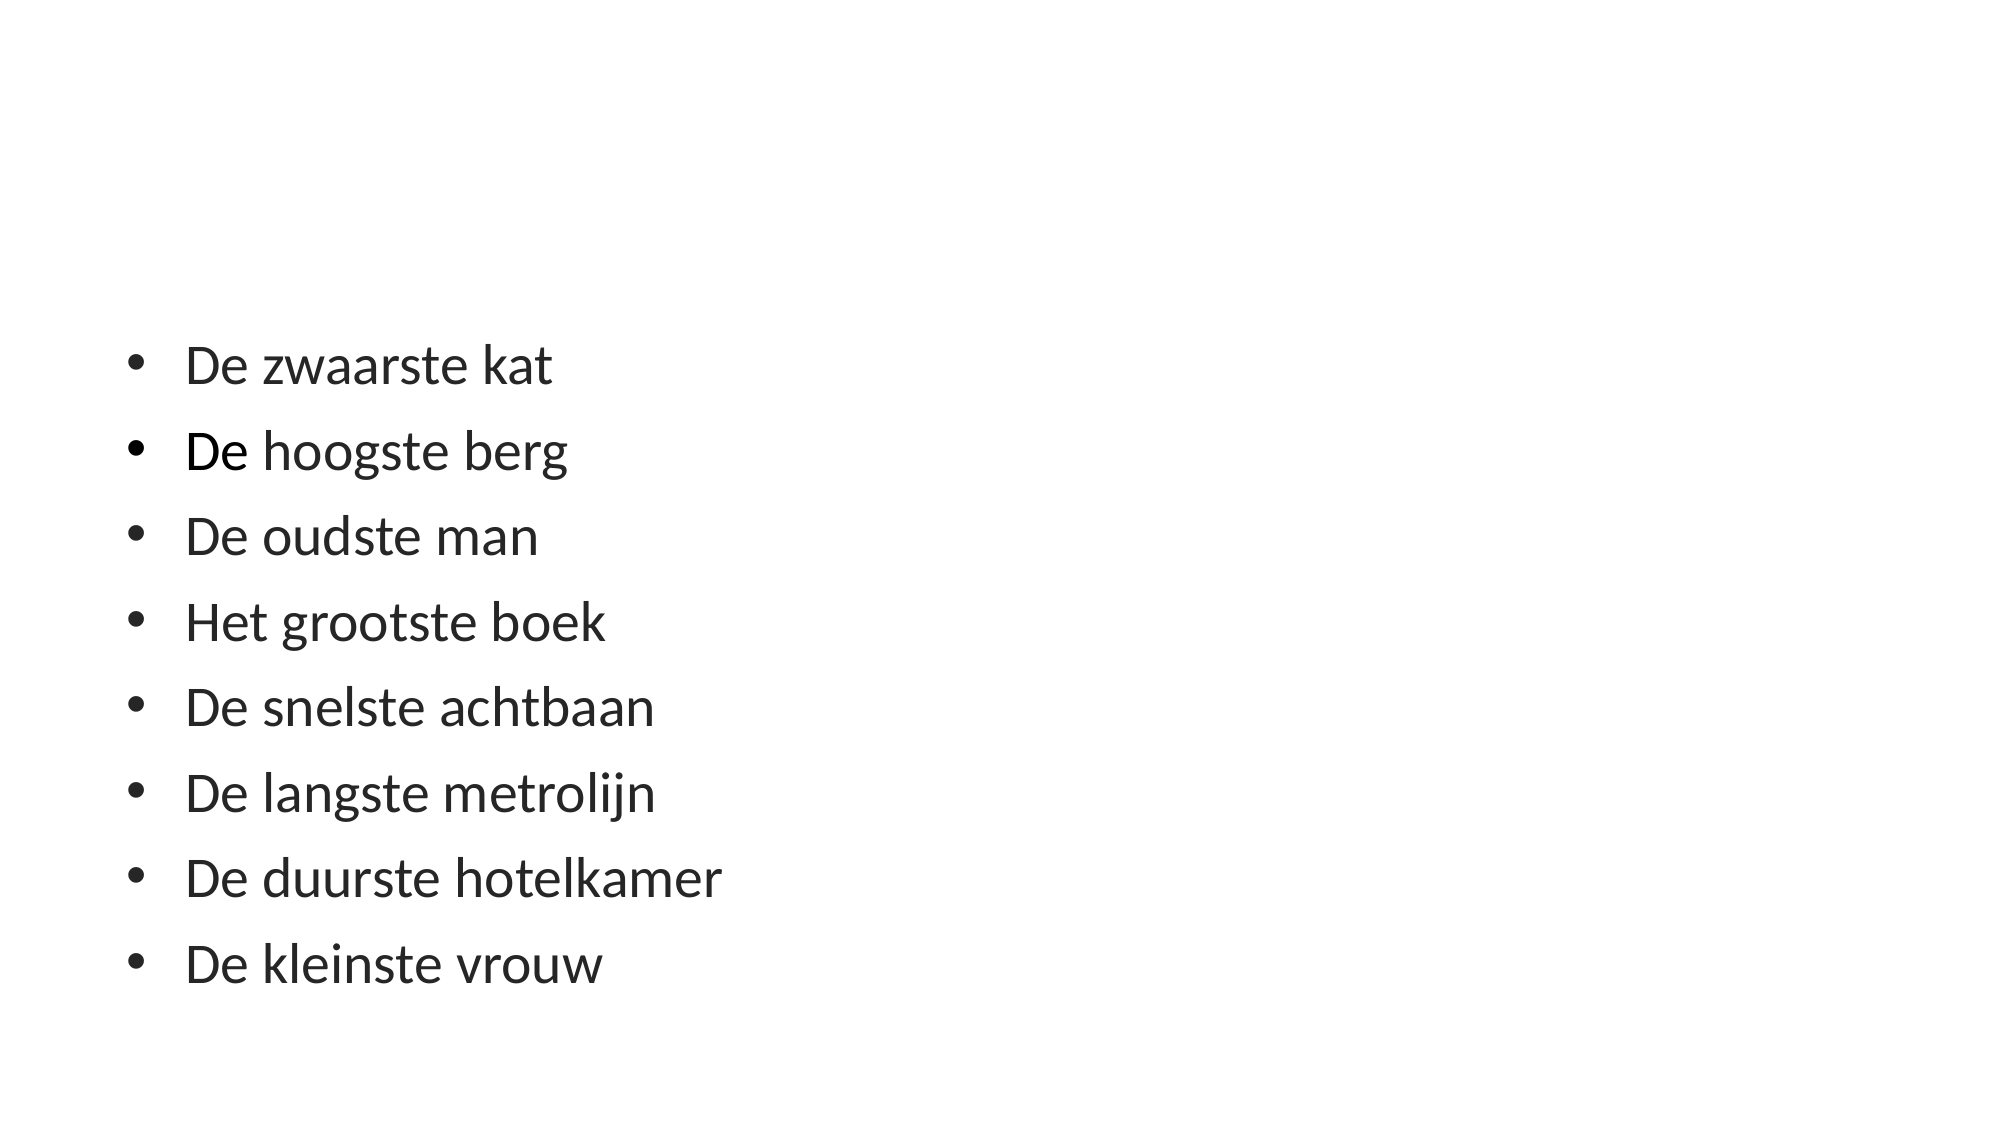

De zwaarste kat
De hoogste berg
De oudste man
Het grootste boek
De snelste achtbaan
De langste metrolijn
De duurste hotelkamer
De kleinste vrouw